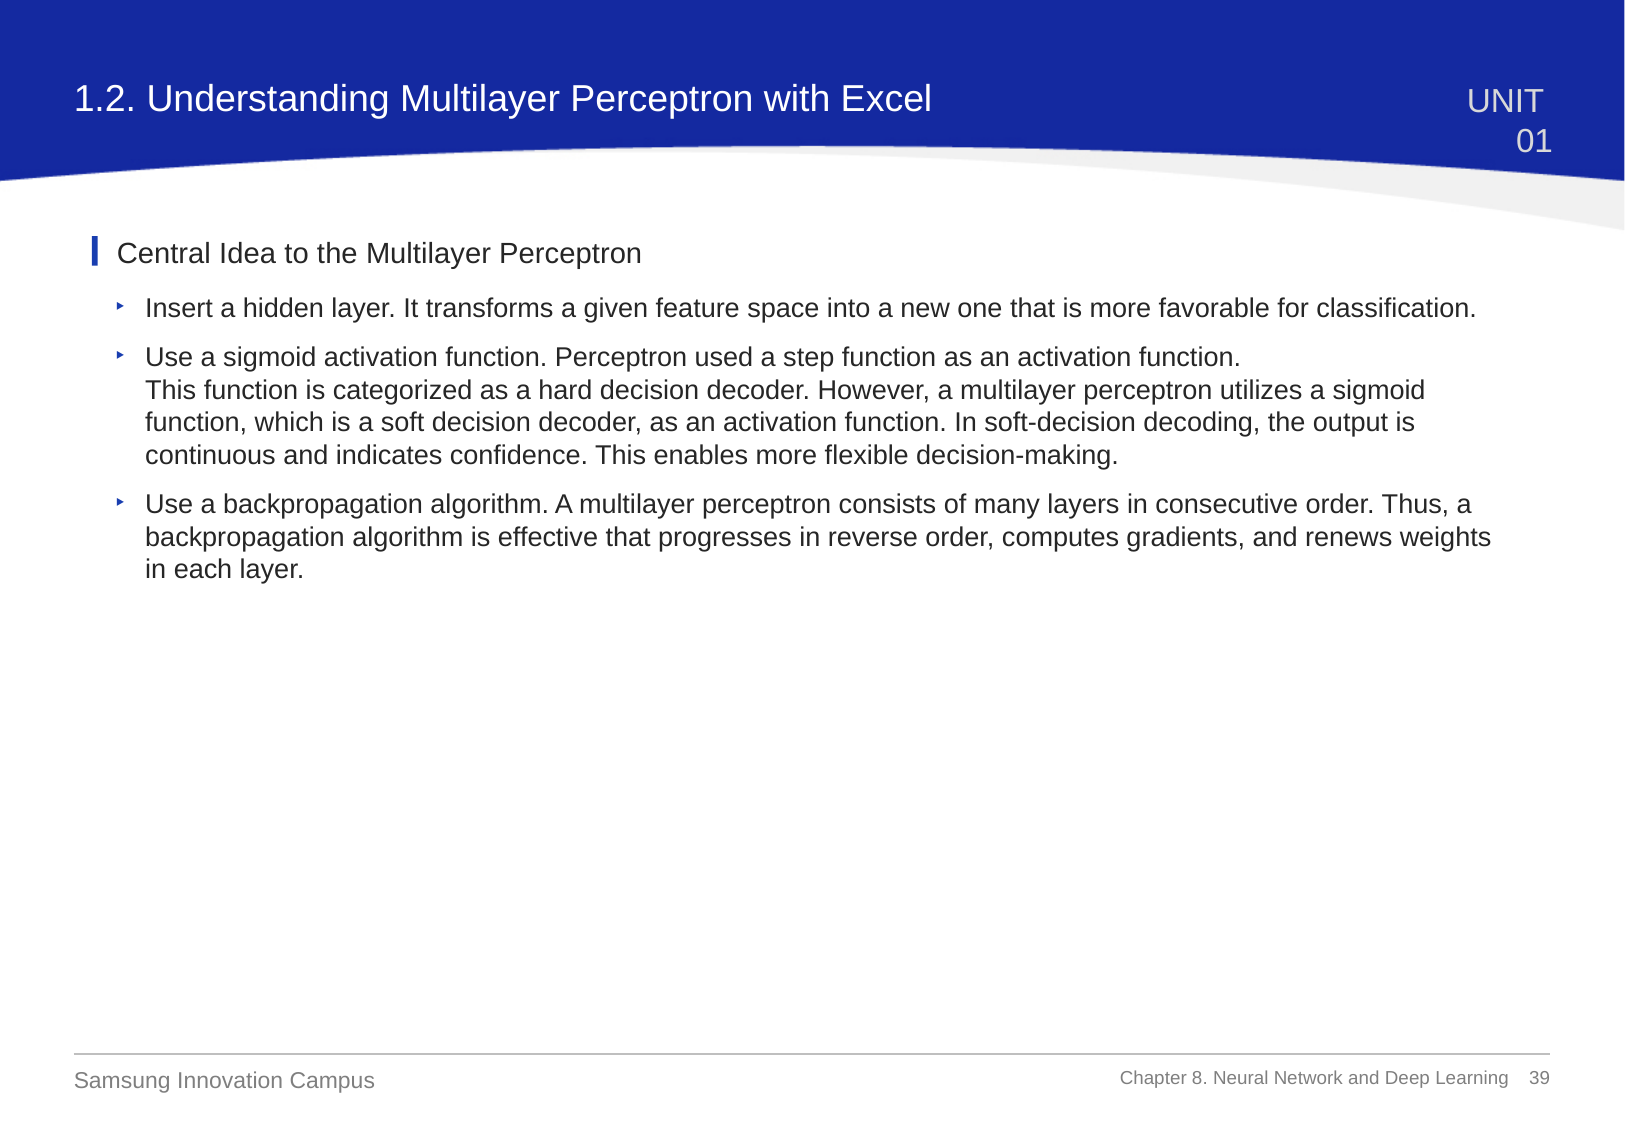

1.2. Understanding Multilayer Perceptron with Excel
UNIT  01
Central Idea to the Multilayer Perceptron

Insert a hidden layer. It transforms a given feature space into a new one that is more favorable for classification.
Use a sigmoid activation function. Perceptron used a step function as an activation function.
This function is categorized as a hard decision decoder. However, a multilayer perceptron utilizes a sigmoid function, which is a soft decision decoder, as an activation function. In soft-decision decoding, the output is continuous and indicates confidence. This enables more flexible decision-making.
Use a backpropagation algorithm. A multilayer perceptron consists of many layers in consecutive order. Thus, a backpropagation algorithm is effective that progresses in reverse order, computes gradients, and renews weights in each layer.